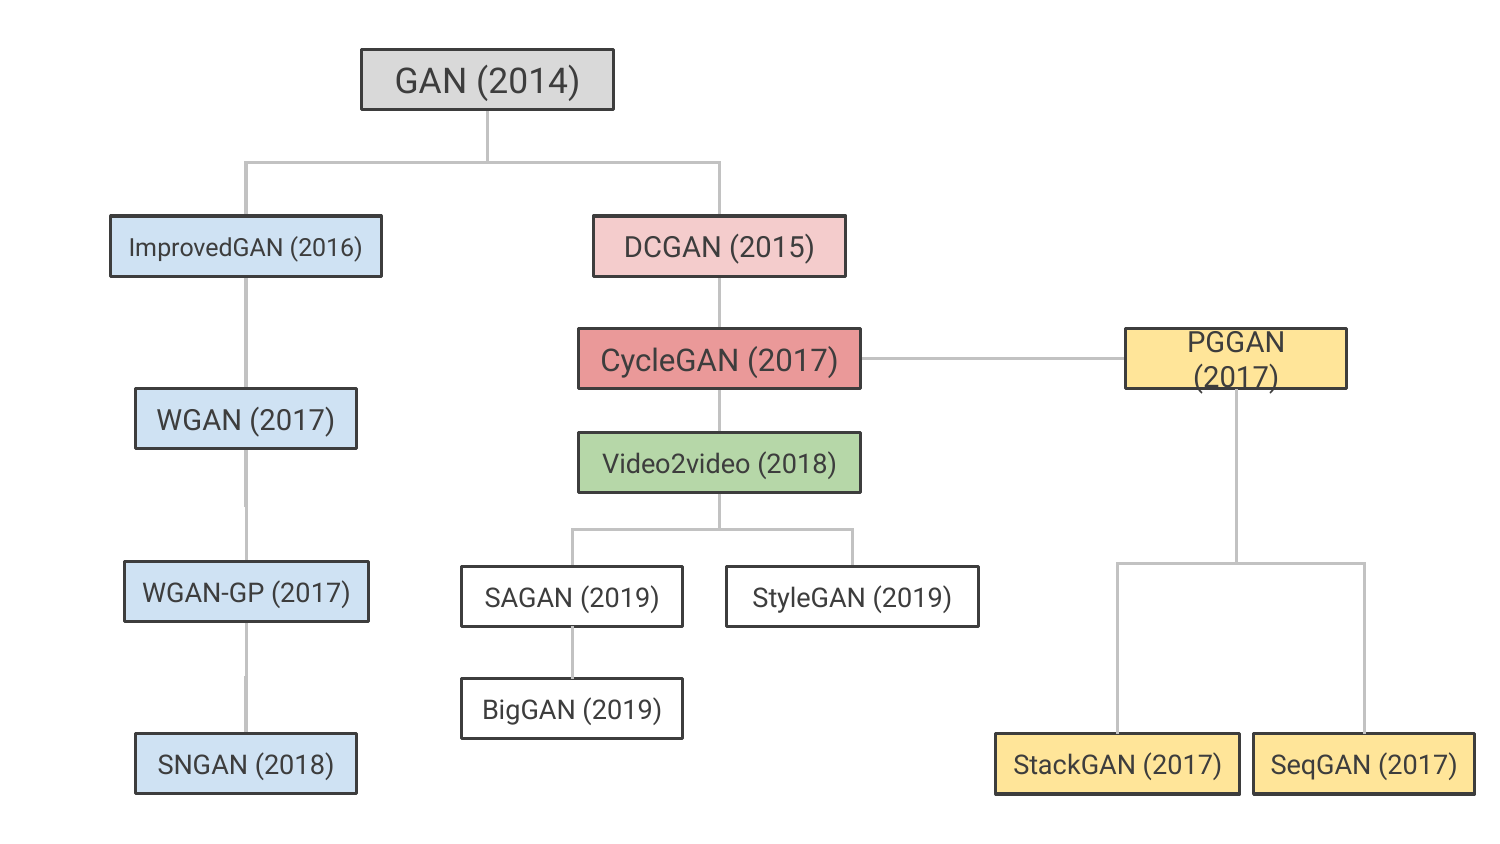

GAN (2014)
ImprovedGAN (2016)
DCGAN (2015)
CycleGAN (2017)
PGGAN (2017)
WGAN (2017)
Video2video (2018)
WGAN-GP (2017)
StyleGAN (2019)
SAGAN (2019)
BigGAN (2019)
SNGAN (2018)
StackGAN (2017)
SeqGAN (2017)